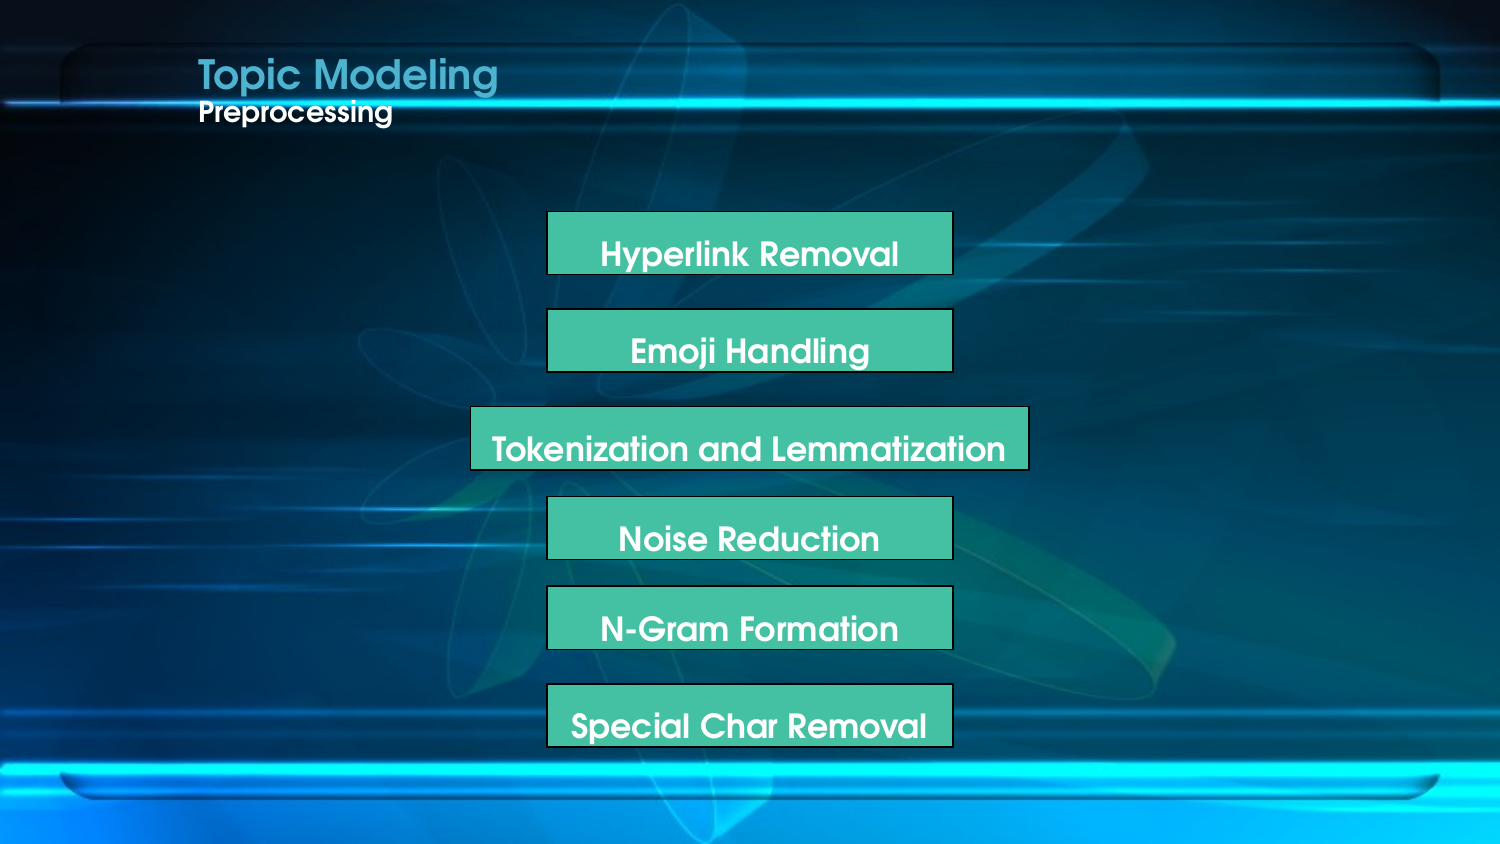

# Topic Modeling
Preprocessing
Hyperlink Removal
Emoji Handling
Tokenization and Lemmatization
Noise Reduction
N-Gram Formation
Special Char Removal